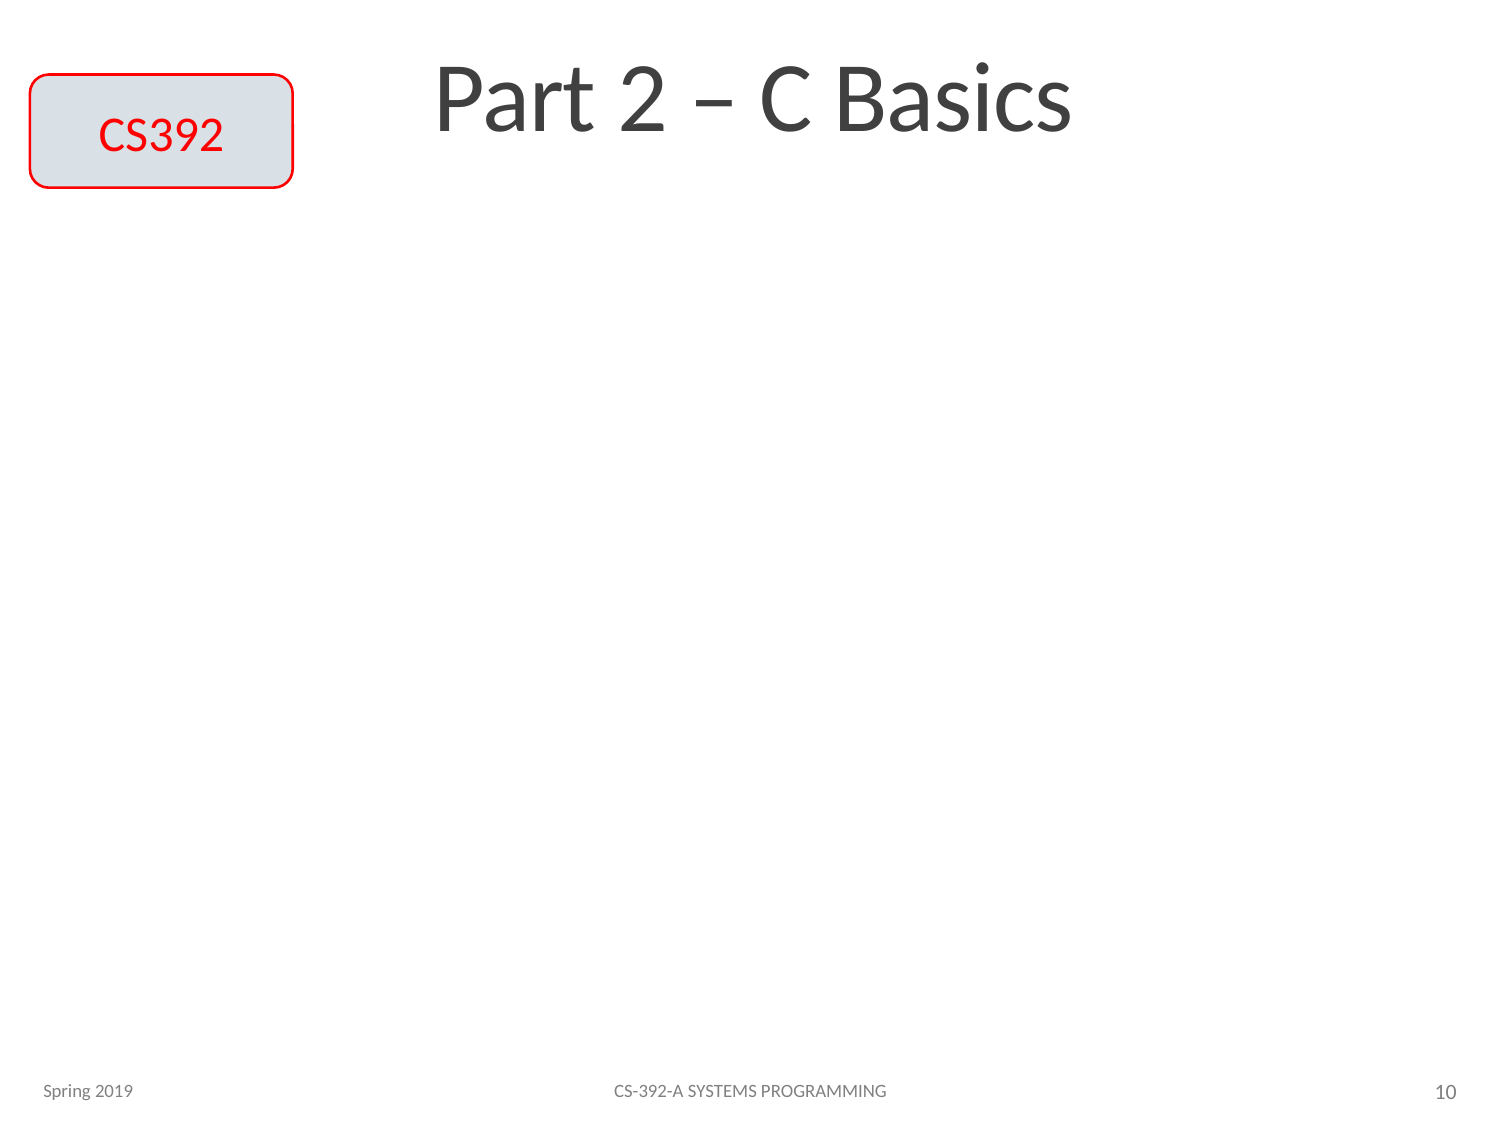

# Part 2 – C Basics
CS392
Spring 2019
CS-392-A Systems Programming
10